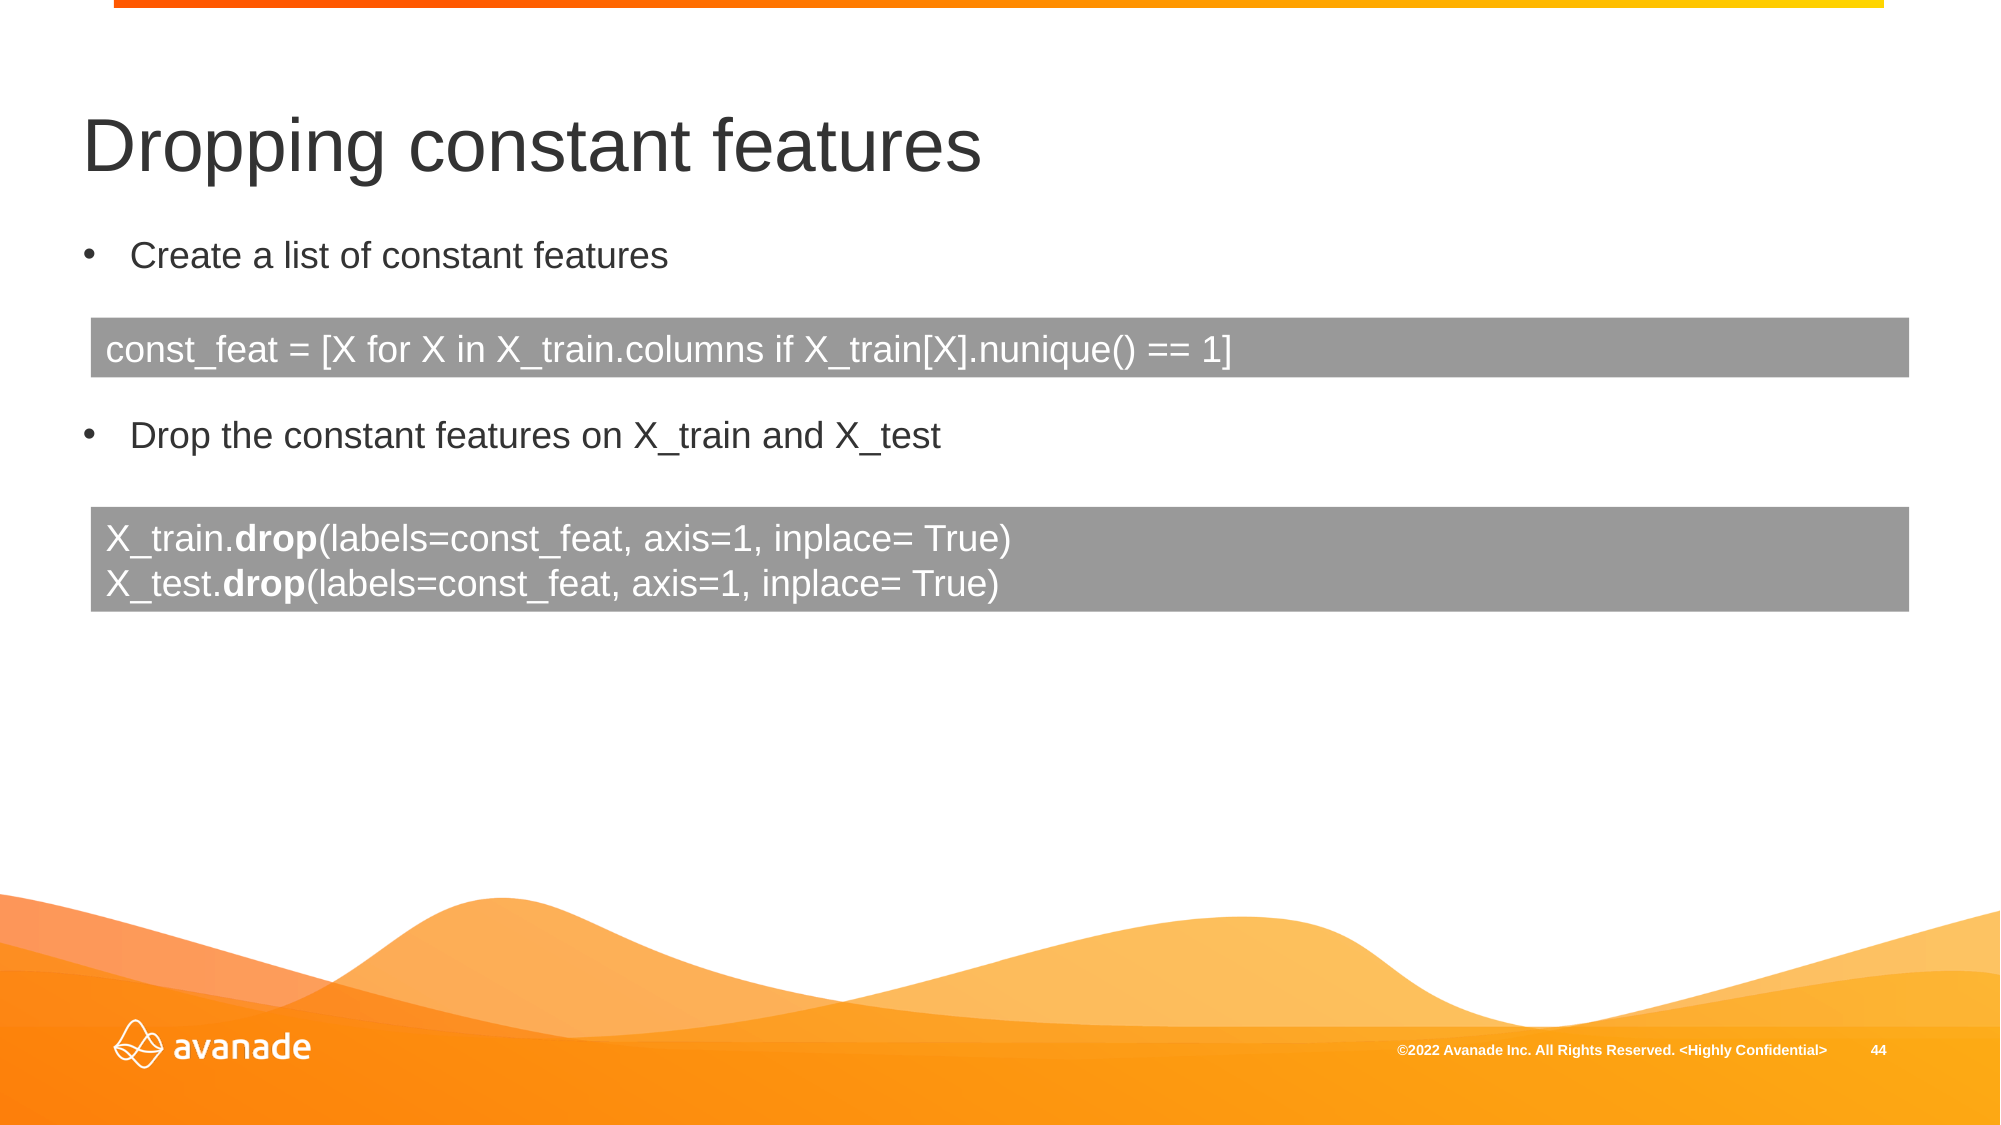

Dropping constant features

Create a list of constant features

Drop the constant features on X_train and X_test

const_feat = [X for X in X_train.columns if X_train[X].nunique() == 1]
X_train.drop(labels=const_feat, axis=1, inplace= True)
X_test.drop(labels=const_feat, axis=1, inplace= True)